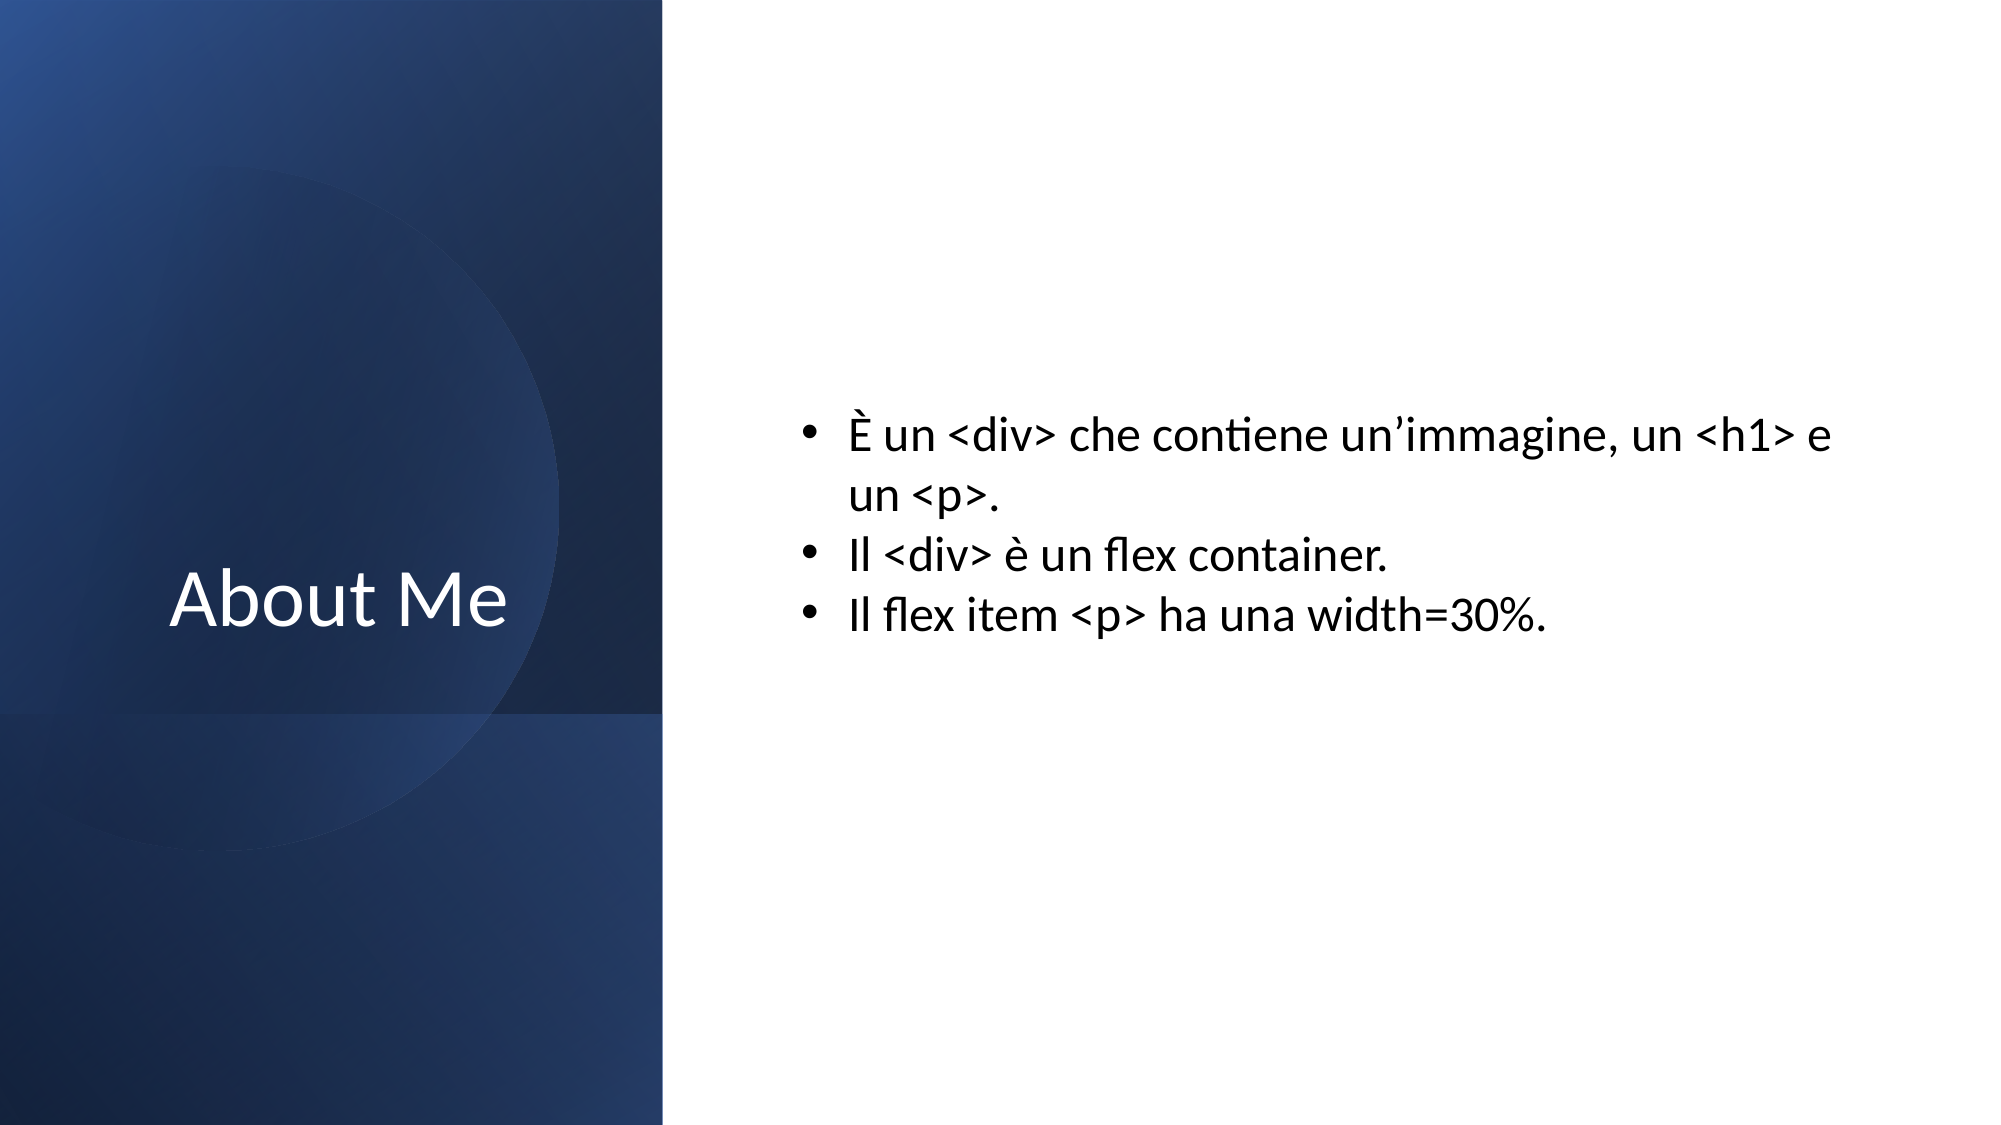

# About Me

È un <div> che contiene un’immagine, un <h1> e un <p>.
Il <div> è un flex container.
Il flex item <p> ha una width=30%.